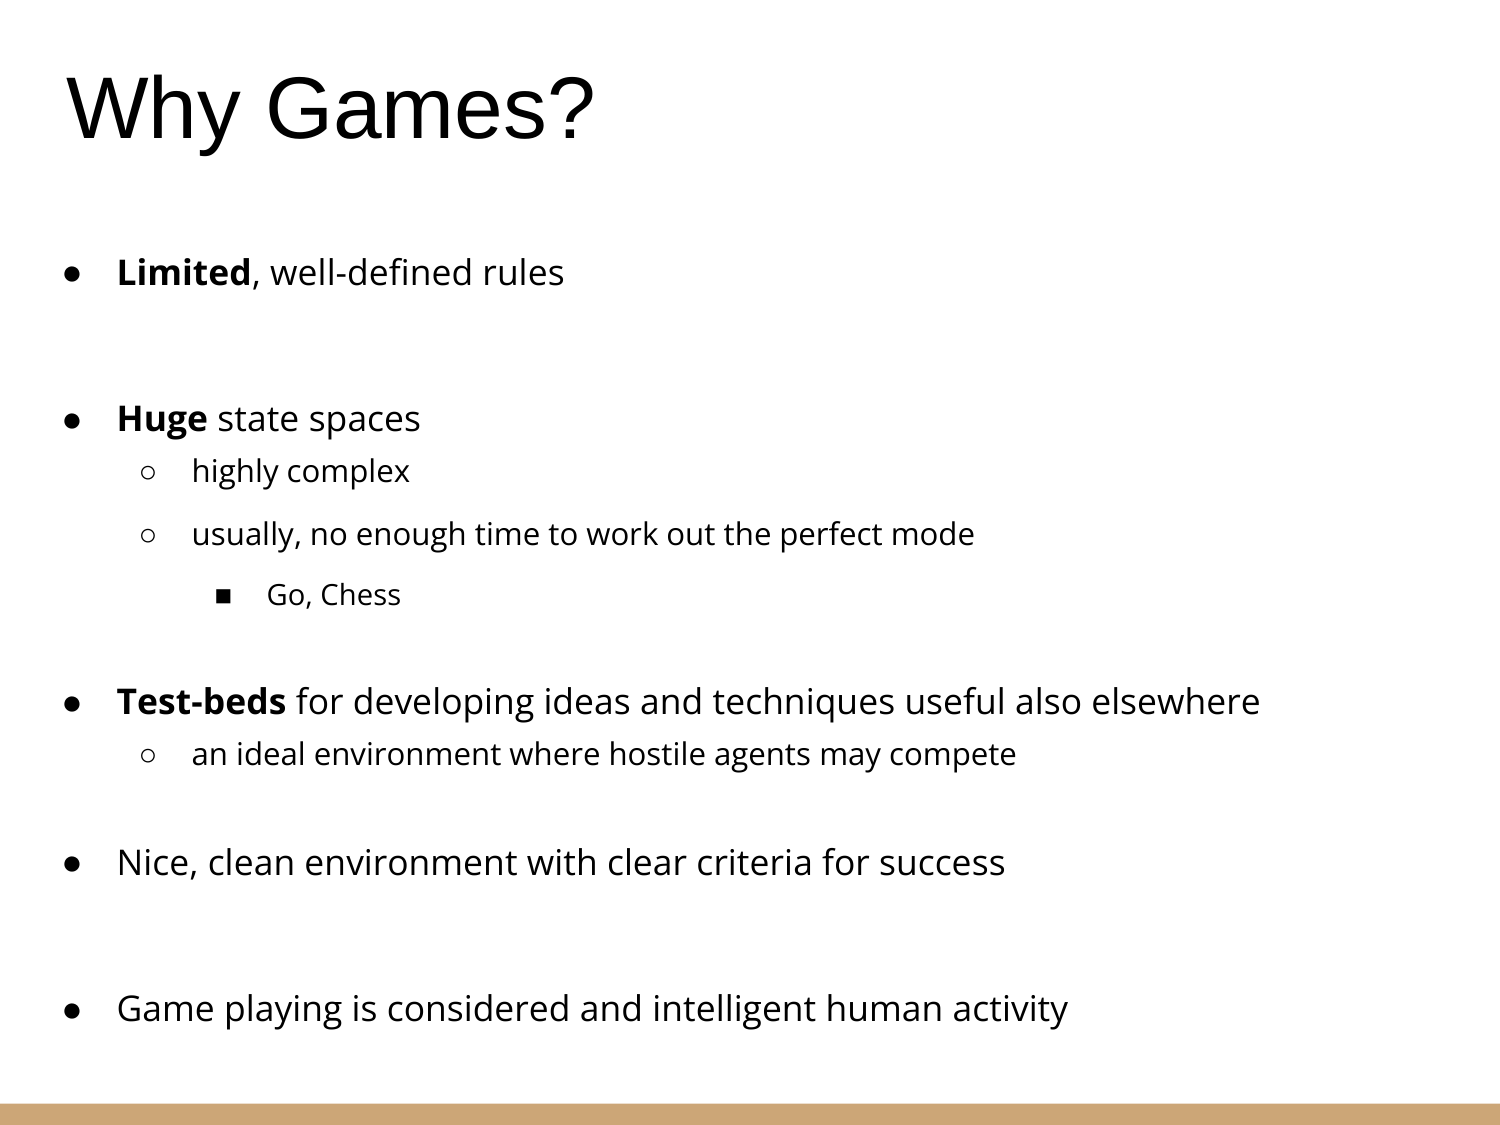

Why Games?
Limited, well-defined rules

Huge state spaces
highly complex
usually, no enough time to work out the perfect mode
Go, Chess

Test-beds for developing ideas and techniques useful also elsewhere
an ideal environment where hostile agents may compete

Nice, clean environment with clear criteria for success

Game playing is considered and intelligent human activity